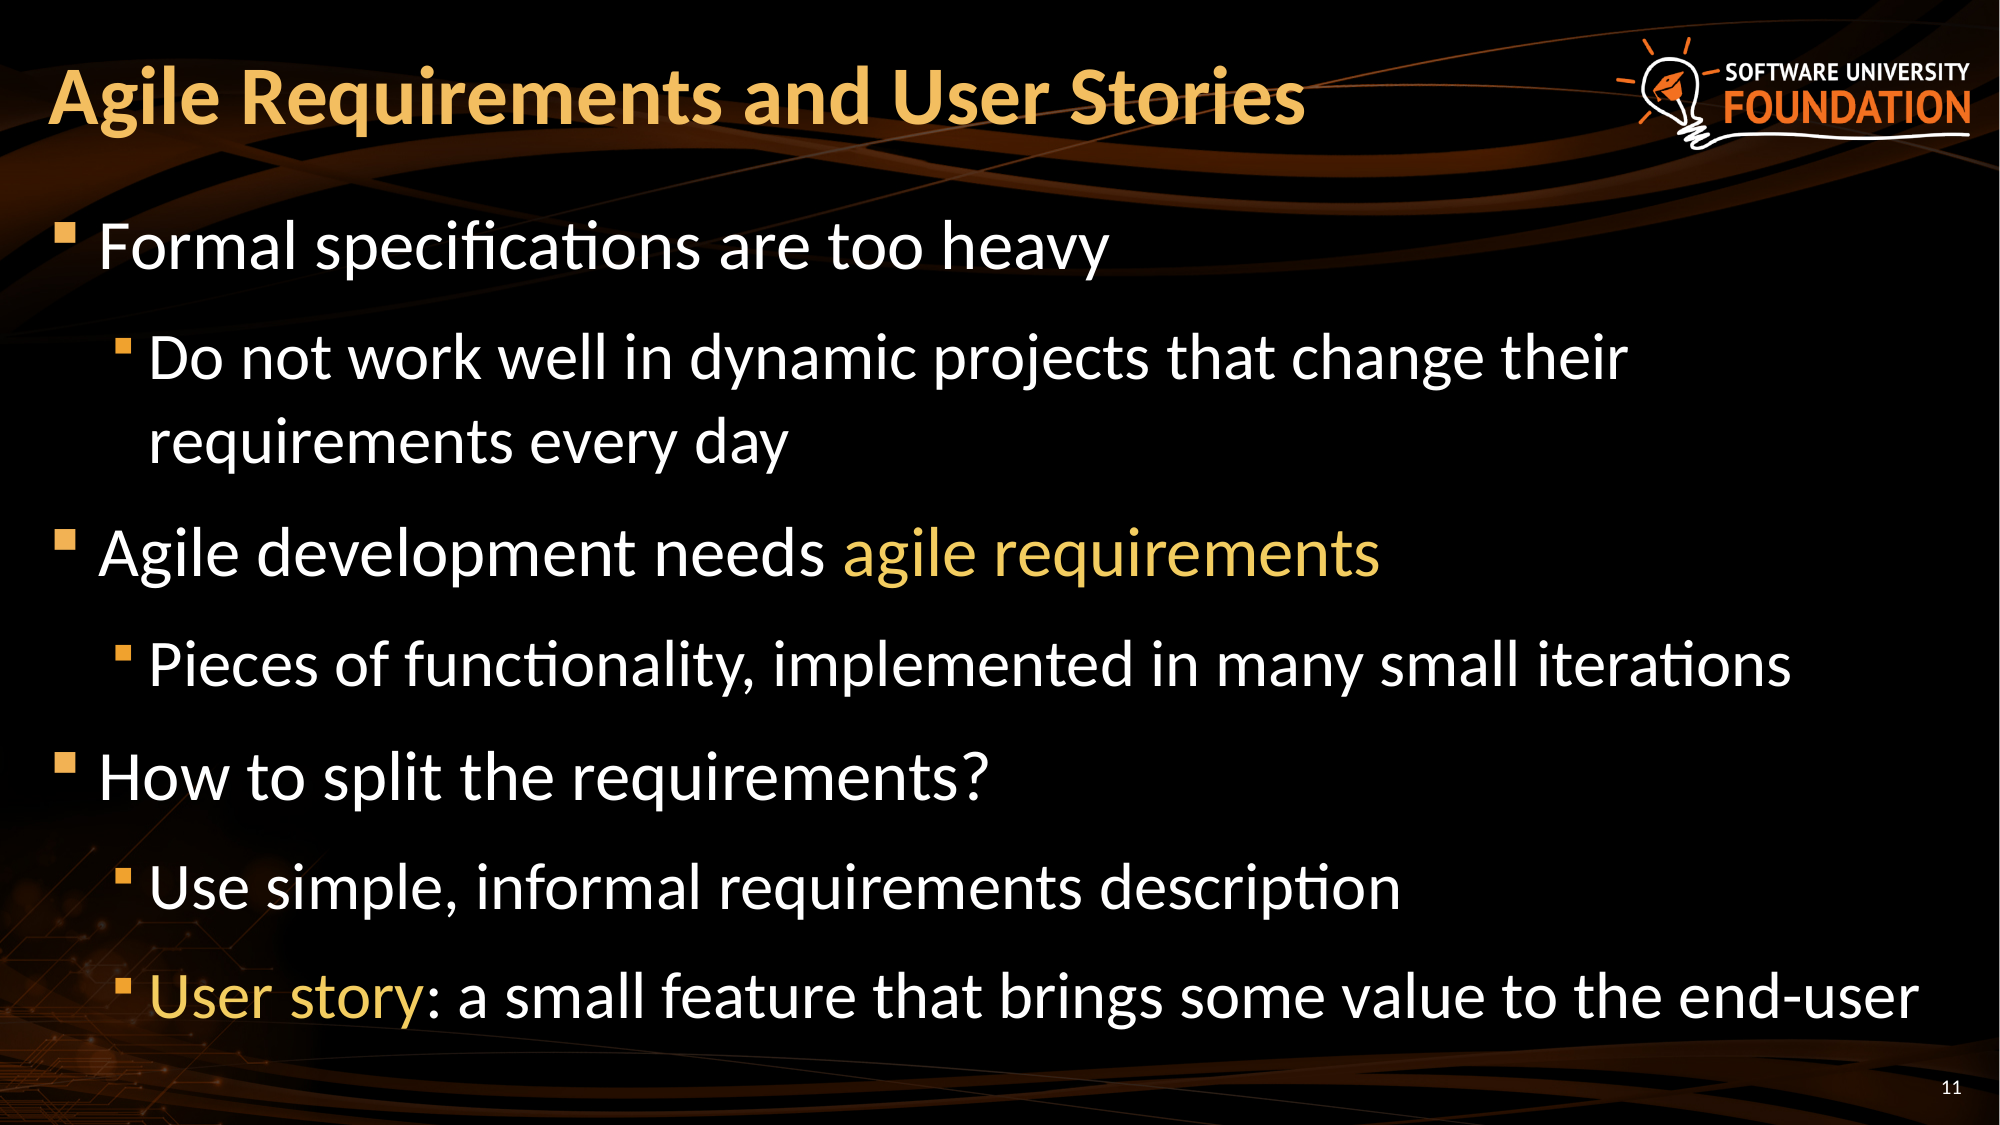

# Agile Requirements and User Stories
Formal specifications are too heavy
Do not work well in dynamic projects that change their requirements every day
Agile development needs agile requirements
Pieces of functionality, implemented in many small iterations
How to split the requirements?
Use simple, informal requirements description
User story: a small feature that brings some value to the end-user
11